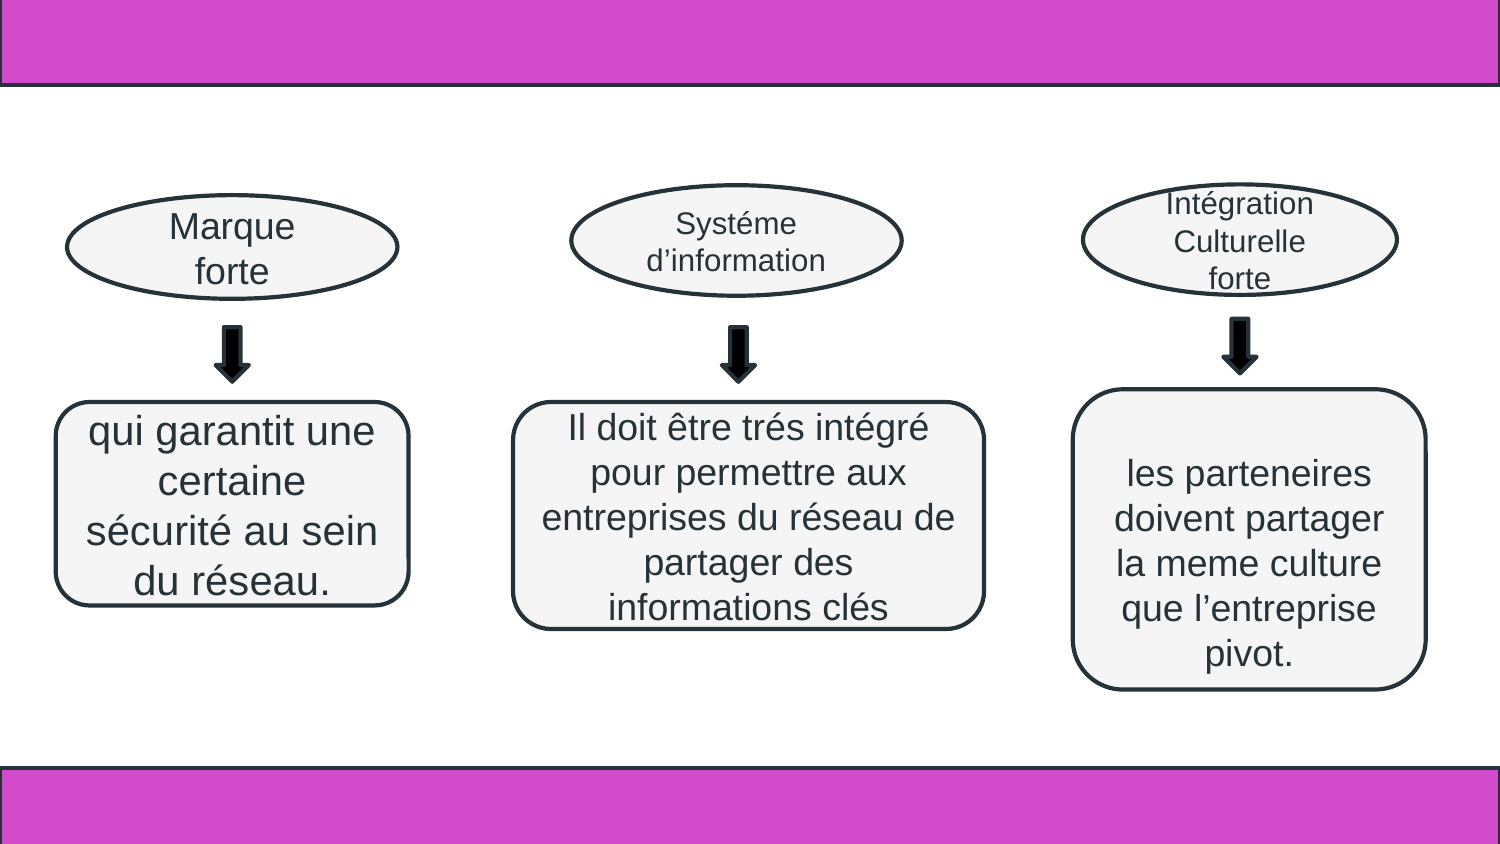

Intégration Culturelle forte
Systéme d’information
Marque forte

les parteneires doivent partager la meme culture que l’entreprise pivot.
Il doit être trés intégré pour permettre aux entreprises du réseau de partager des informations clés
qui garantit une certaine sécurité au sein du réseau.